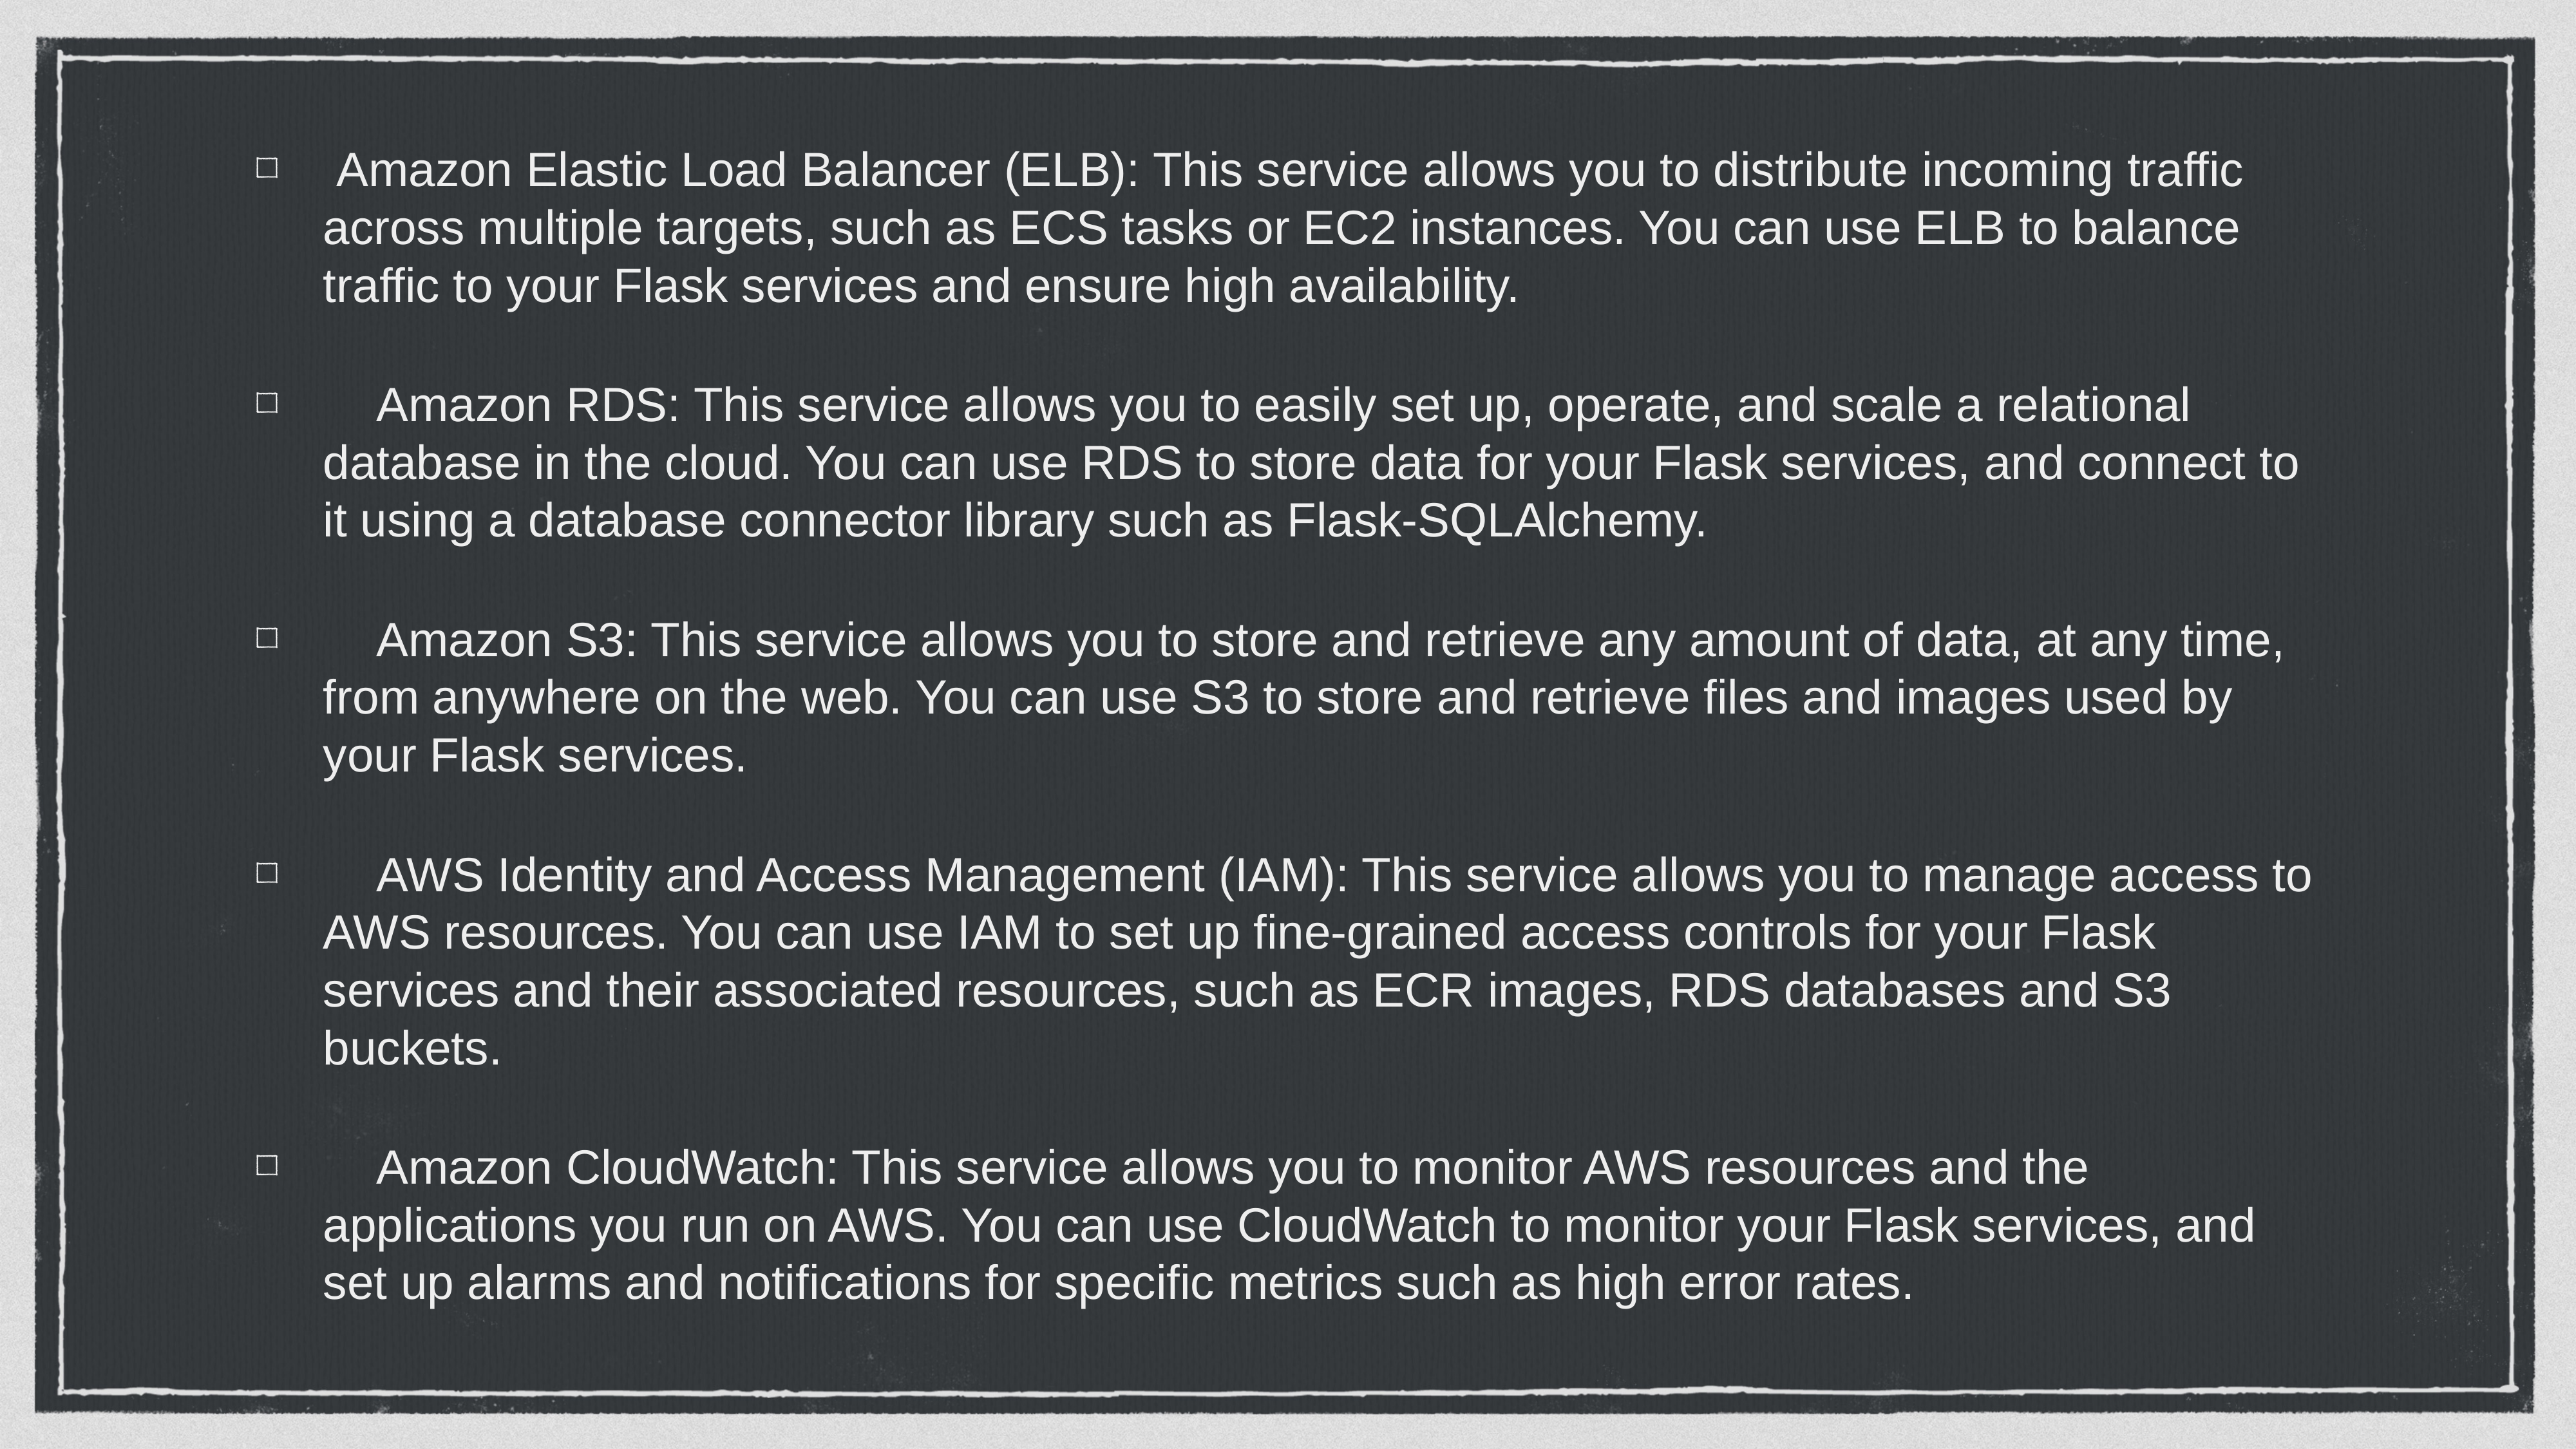

Amazon Elastic Load Balancer (ELB): This service allows you to distribute incoming traffic across multiple targets, such as ECS tasks or EC2 instances. You can use ELB to balance traffic to your Flask services and ensure high availability.
    Amazon RDS: This service allows you to easily set up, operate, and scale a relational database in the cloud. You can use RDS to store data for your Flask services, and connect to it using a database connector library such as Flask-SQLAlchemy.
    Amazon S3: This service allows you to store and retrieve any amount of data, at any time, from anywhere on the web. You can use S3 to store and retrieve files and images used by your Flask services.
    AWS Identity and Access Management (IAM): This service allows you to manage access to AWS resources. You can use IAM to set up fine-grained access controls for your Flask services and their associated resources, such as ECR images, RDS databases and S3 buckets.
    Amazon CloudWatch: This service allows you to monitor AWS resources and the applications you run on AWS. You can use CloudWatch to monitor your Flask services, and set up alarms and notifications for specific metrics such as high error rates.